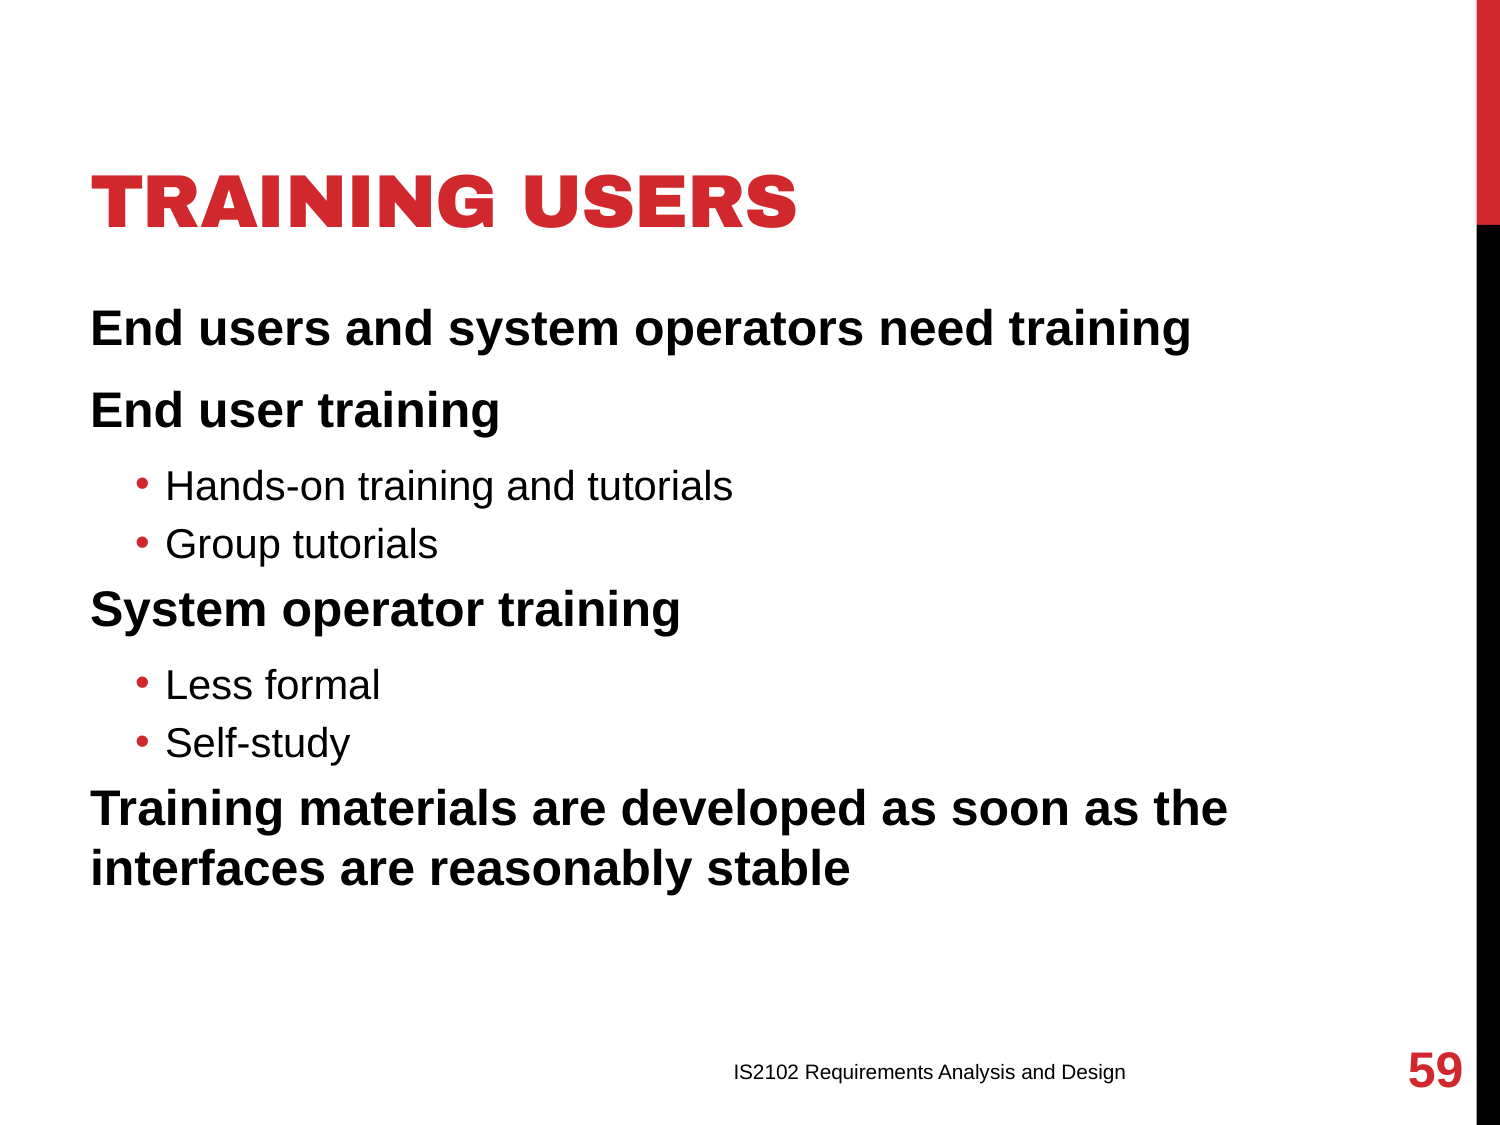

# Training Users
End users and system operators need training
End user training
Hands-on training and tutorials
Group tutorials
System operator training
Less formal
Self-study
Training materials are developed as soon as the interfaces are reasonably stable
59
IS2102 Requirements Analysis and Design